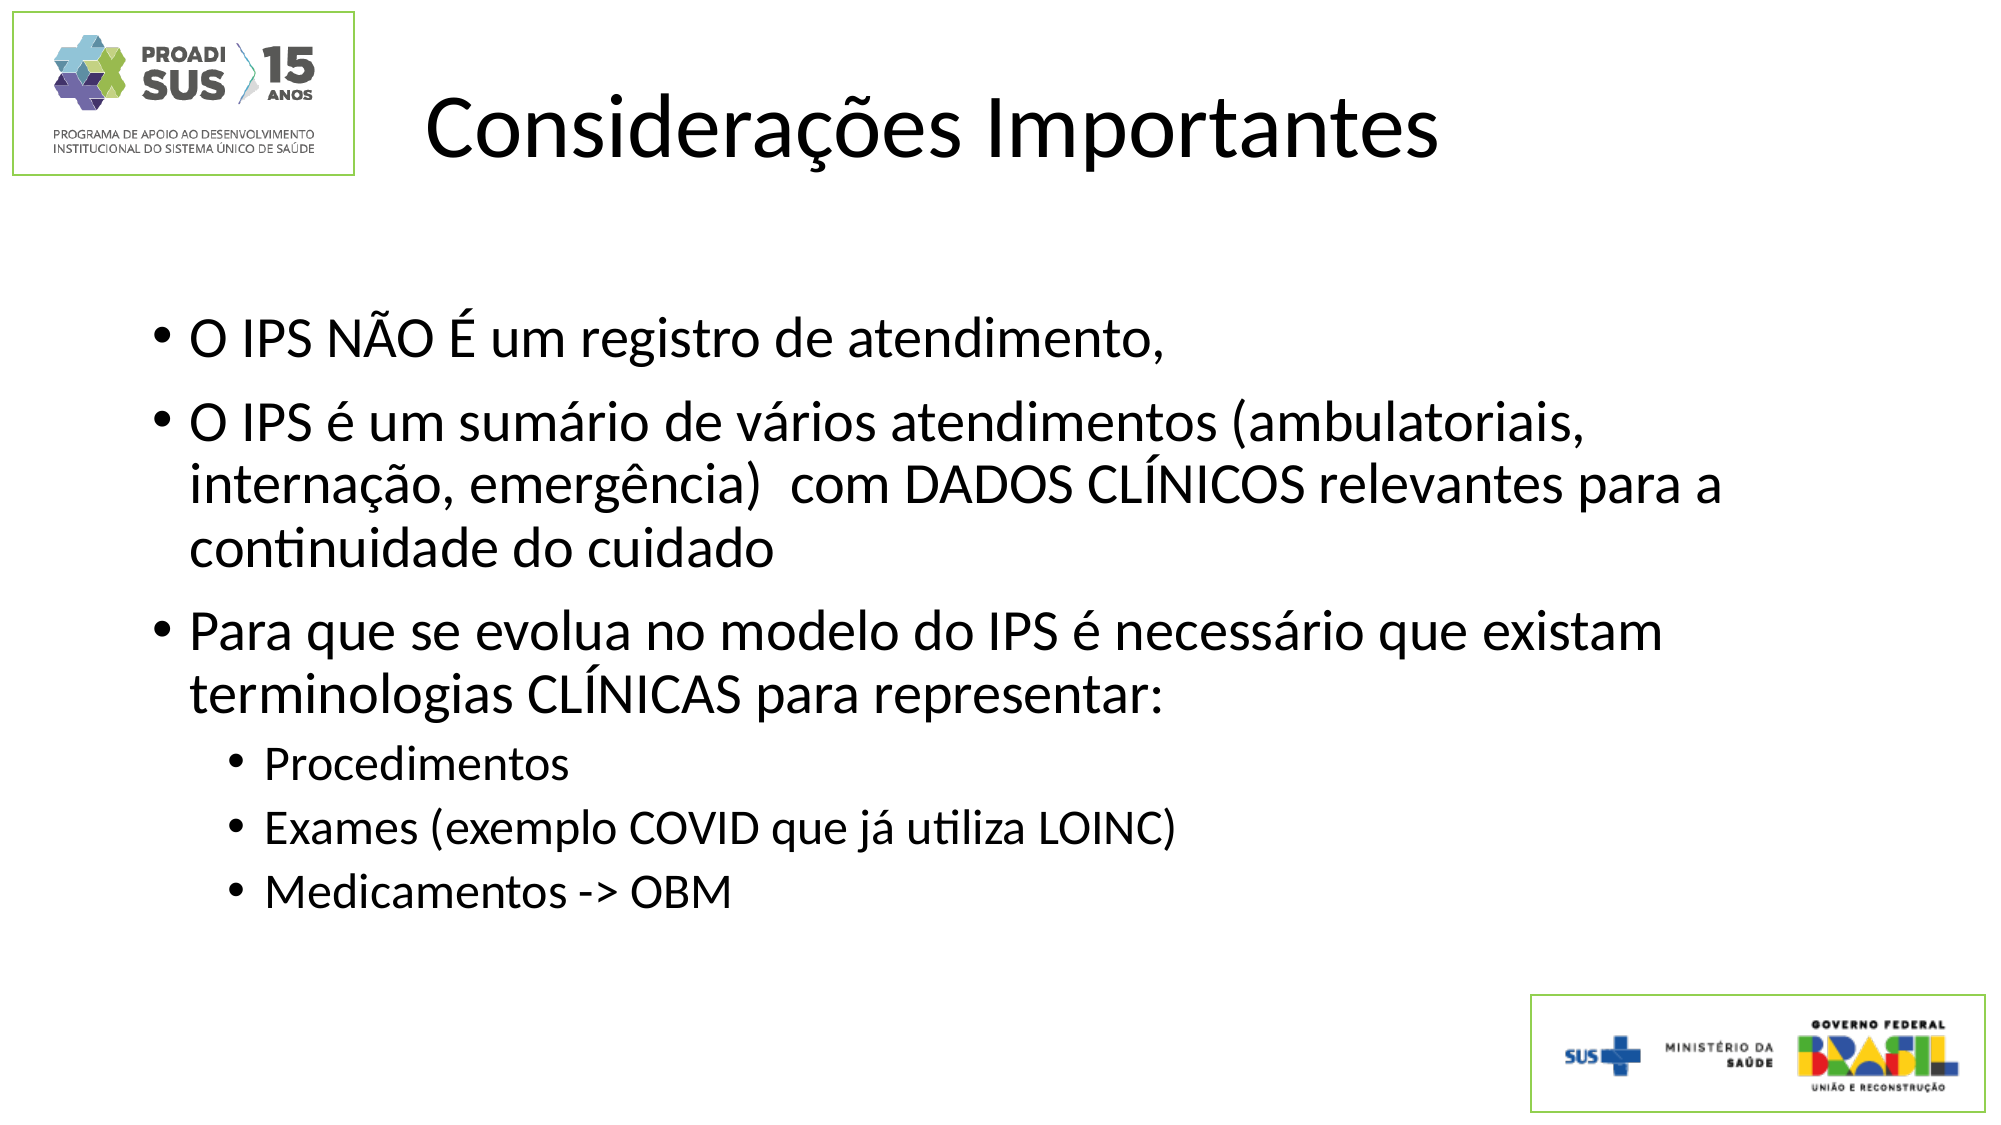

# Considerações Importantes
O IPS NÃO É um registro de atendimento,
O IPS é um sumário de vários atendimentos (ambulatoriais, internação, emergência)  com DADOS CLÍNICOS relevantes para a continuidade do cuidado
Para que se evolua no modelo do IPS é necessário que existam terminologias CLÍNICAS para representar:
Procedimentos
Exames (exemplo COVID que já utiliza LOINC)
Medicamentos -> OBM